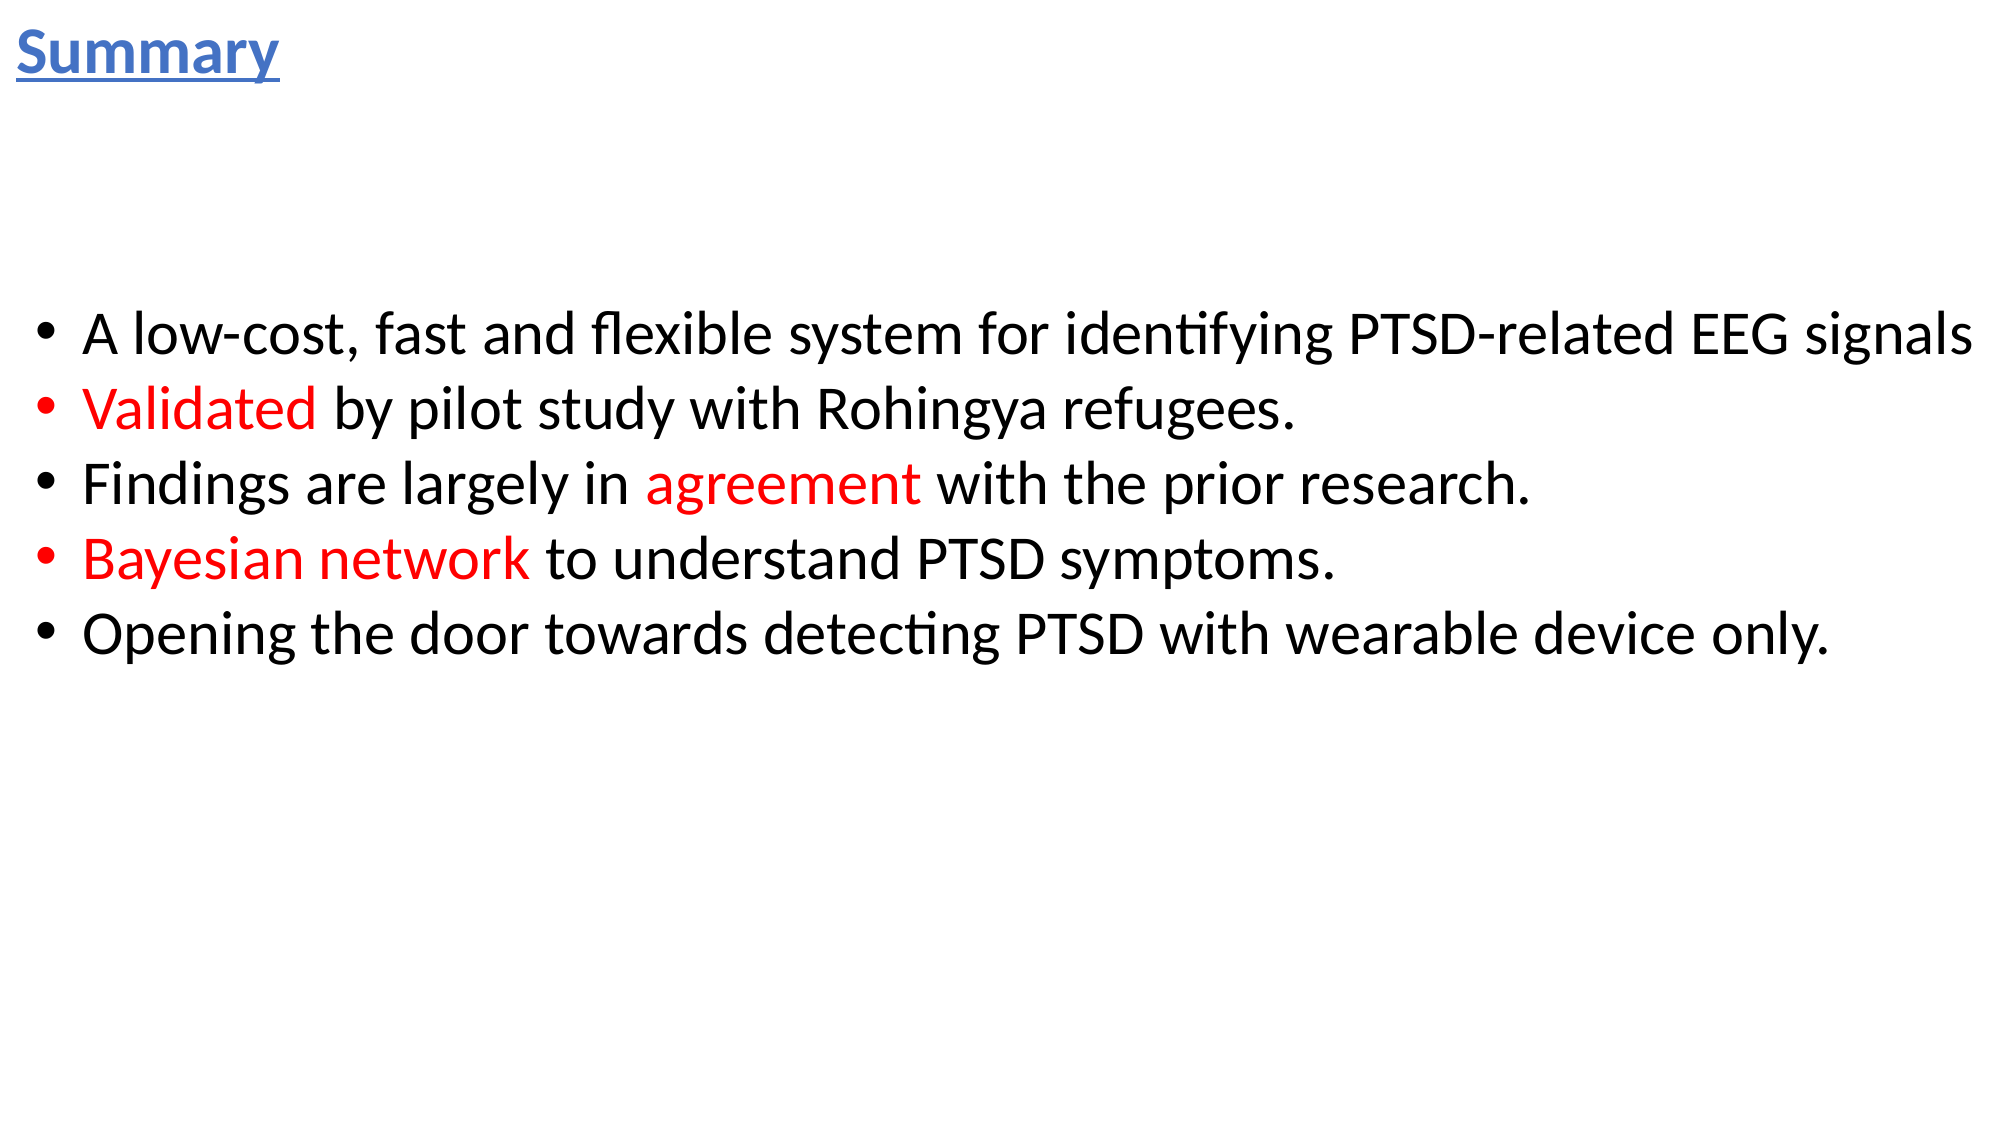

Summary
A low-cost, fast and flexible system for identifying PTSD-related EEG signals
Validated by pilot study with Rohingya refugees.
Findings are largely in agreement with the prior research.
Bayesian network to understand PTSD symptoms.
Opening the door towards detecting PTSD with wearable device only.